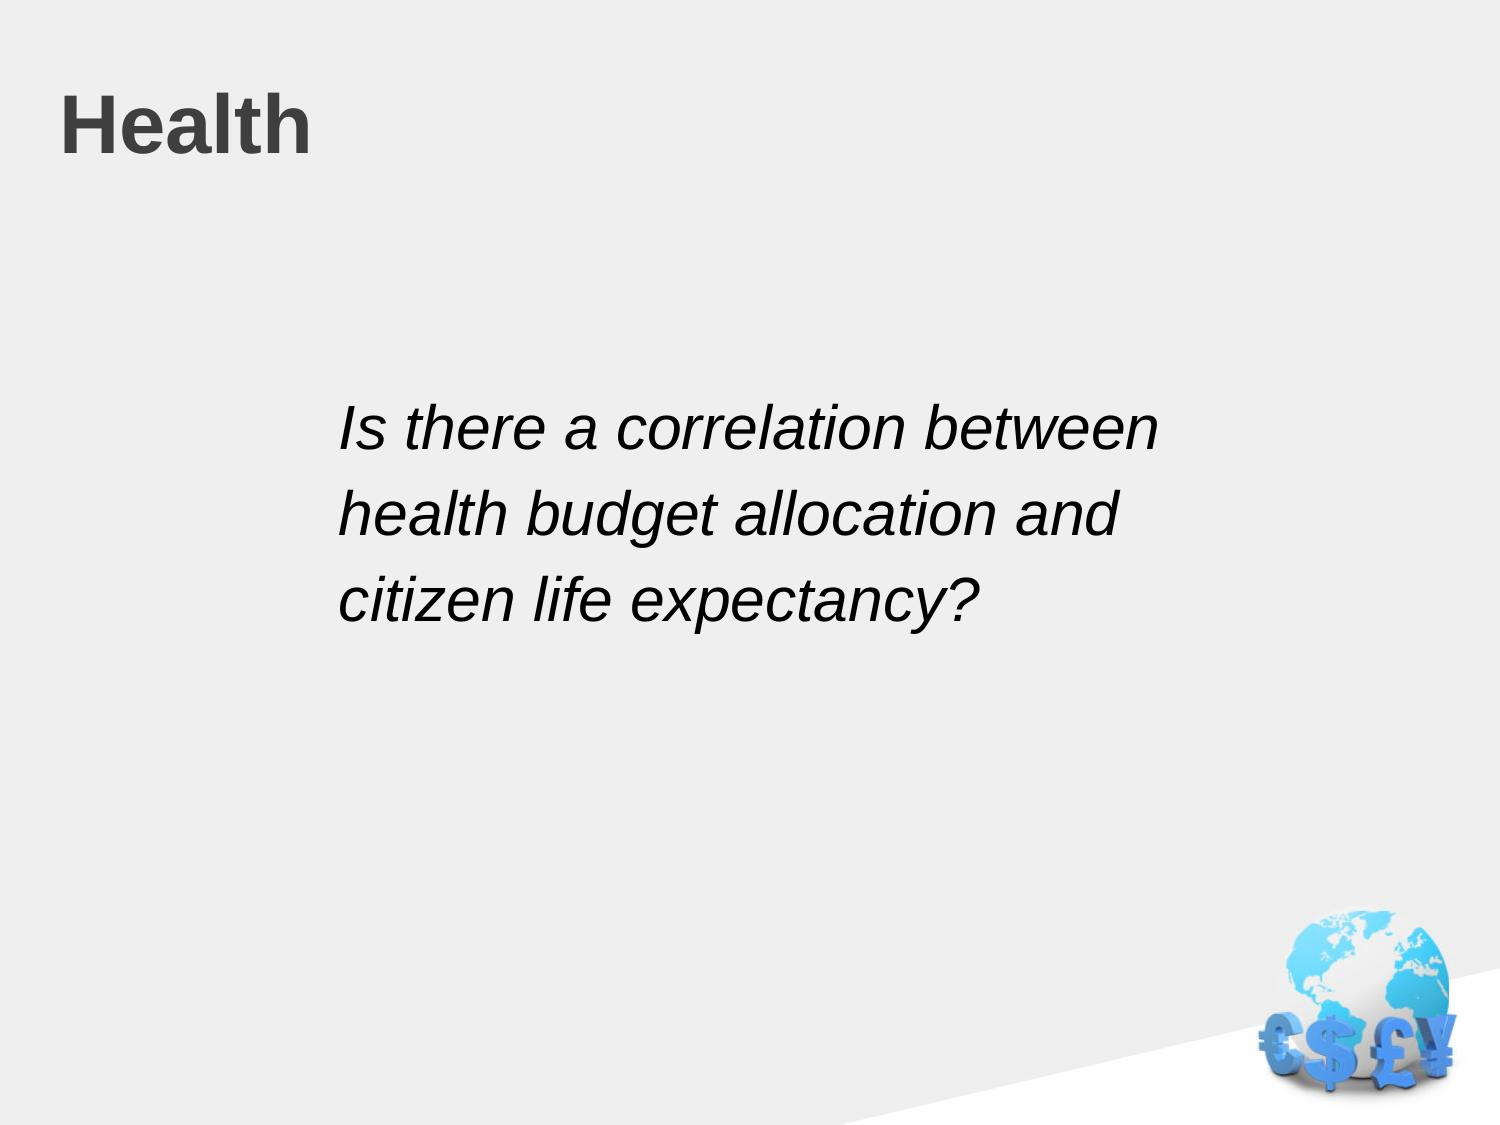

# Health
Is there a correlation between health budget allocation and citizen life expectancy?